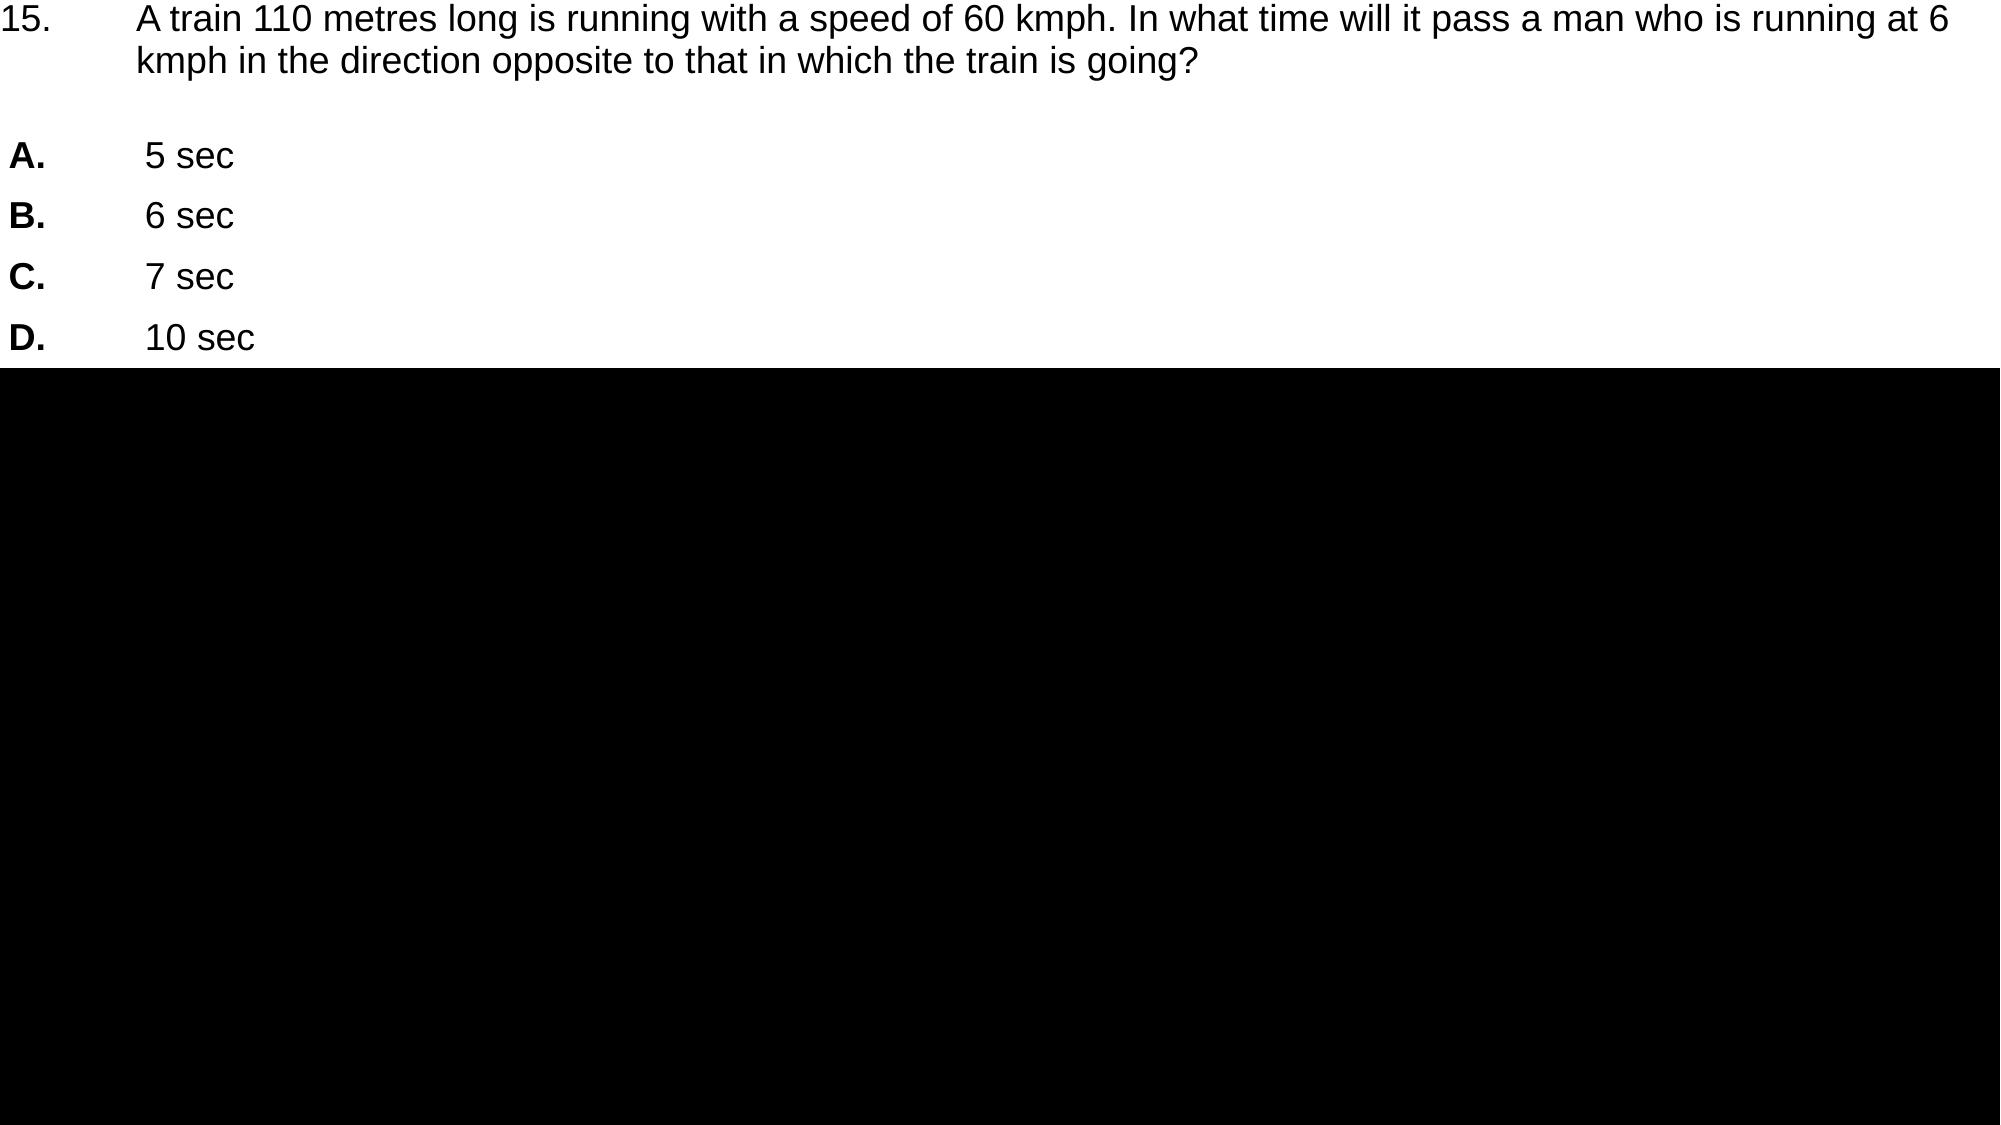

| 15. | A train 110 metres long is running with a speed of 60 kmph. In what time will it pass a man who is running at 6 kmph in the direction opposite to that in which the train is going? |
| --- | --- |
|  |  |
| A. | 5 sec |
| B. | 6 sec |
| C. | 7 sec |
| D. | 10 sec |
#